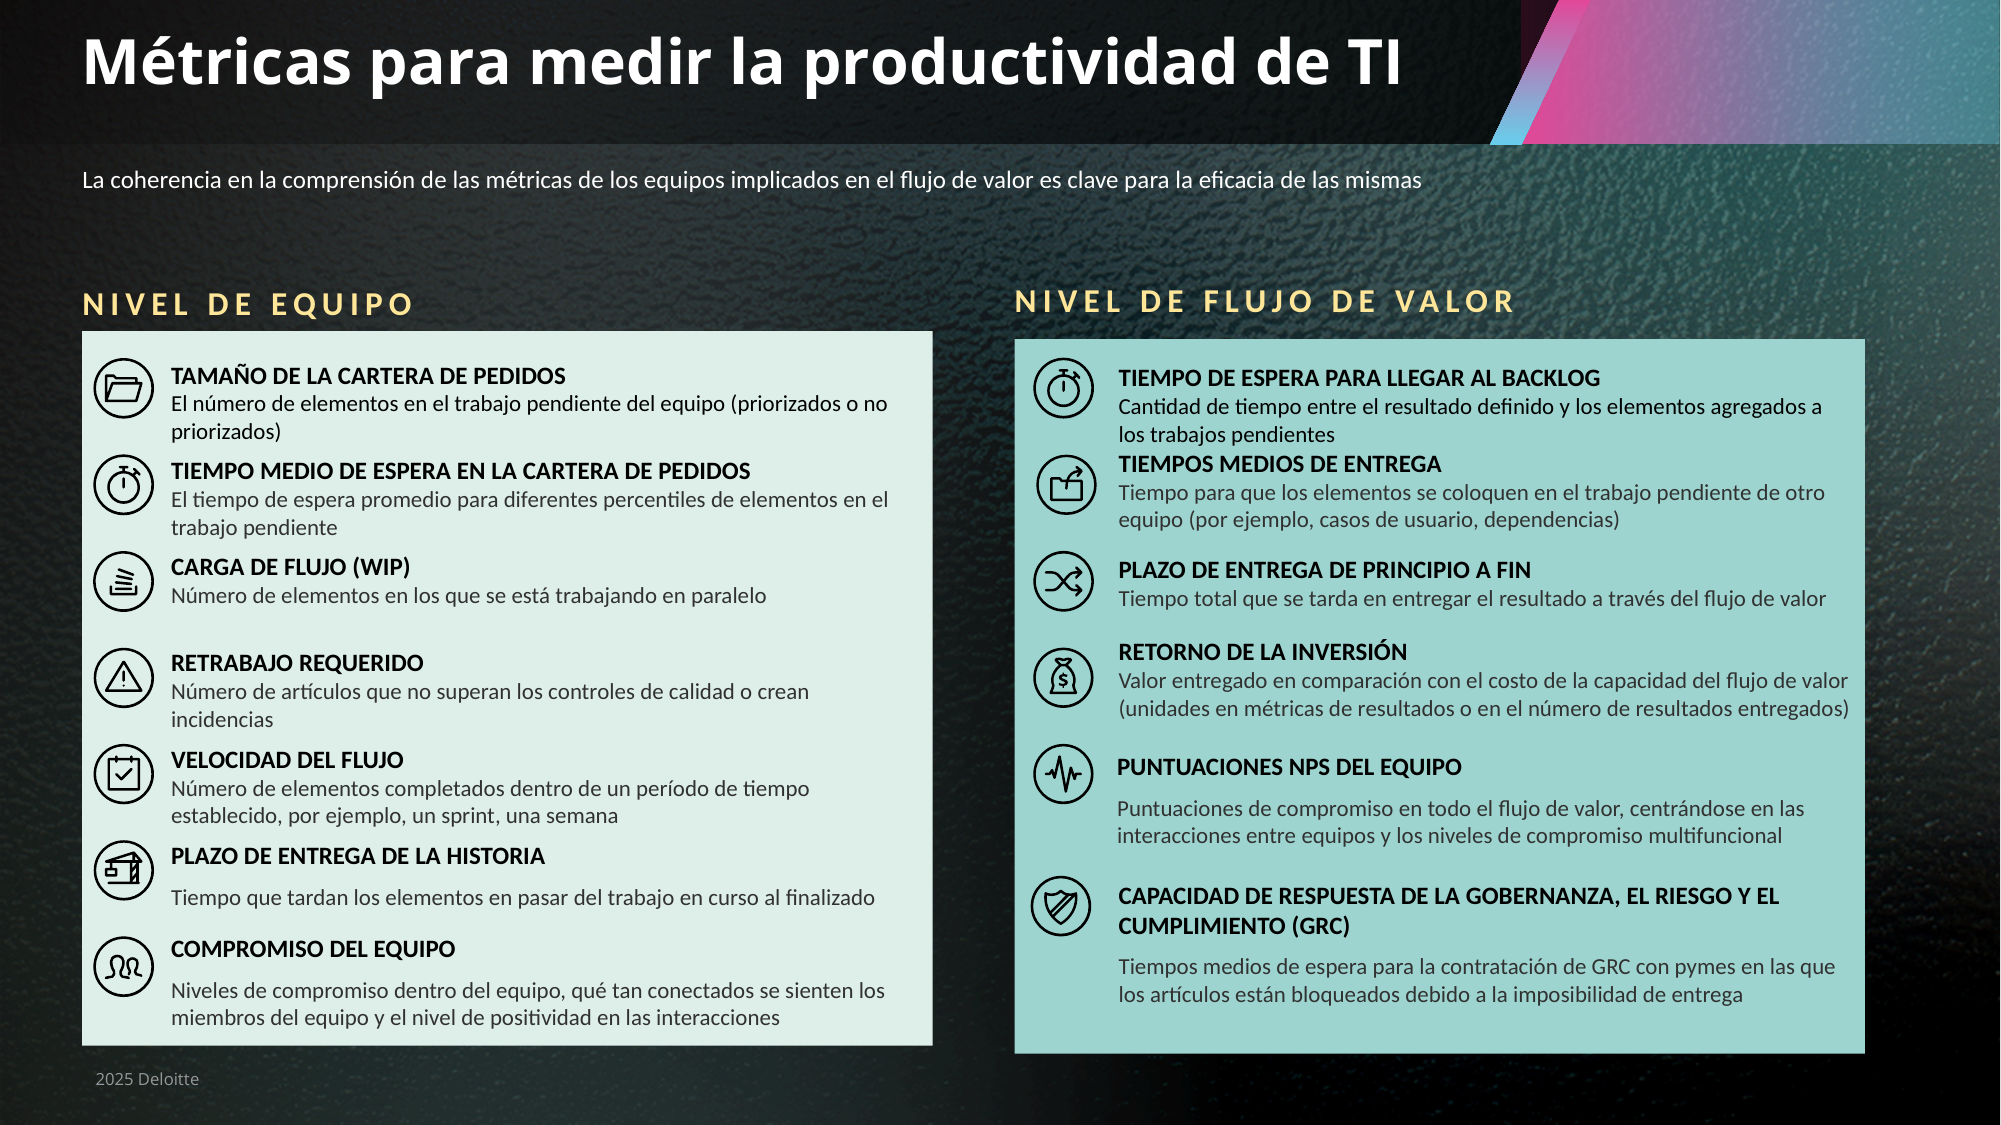

# Métricas para medir la productividad de TI
La coherencia en la comprensión de las métricas de los equipos implicados en el flujo de valor es clave para la eficacia de las mismas
NIVEL DE FLUJO DE VALOR
NIVEL DE EQUIPO

TAMAÑO DE LA CARTERA DE PEDIDOS
El número de elementos en el trabajo pendiente del equipo (priorizados o no priorizados)
TIEMPO DE ESPERA PARA LLEGAR AL BACKLOG
Cantidad de tiempo entre el resultado definido y los elementos agregados a los trabajos pendientes

TIEMPOS MEDIOS DE ENTREGA
Tiempo para que los elementos se coloquen en el trabajo pendiente de otro equipo (por ejemplo, casos de usuario, dependencias)
TIEMPO MEDIO DE ESPERA EN LA CARTERA DE PEDIDOS
El tiempo de espera promedio para diferentes percentiles de elementos en el trabajo pendiente

CARGA DE FLUJO (WIP)
Número de elementos en los que se está trabajando en paralelo
PLAZO DE ENTREGA DE PRINCIPIO A FIN
Tiempo total que se tarda en entregar el resultado a través del flujo de valor

RETORNO DE LA INVERSIÓN
Valor entregado en comparación con el costo de la capacidad del flujo de valor (unidades en métricas de resultados o en el número de resultados entregados)
RETRABAJO REQUERIDO
Número de artículos que no superan los controles de calidad o crean incidencias

VELOCIDAD DEL FLUJO
Número de elementos completados dentro de un período de tiempo establecido, por ejemplo, un sprint, una semana
PUNTUACIONES NPS DEL EQUIPO
Puntuaciones de compromiso en todo el flujo de valor, centrándose en las interacciones entre equipos y los niveles de compromiso multifuncional

PLAZO DE ENTREGA DE LA HISTORIA
Tiempo que tardan los elementos en pasar del trabajo en curso al finalizado

CAPACIDAD DE RESPUESTA DE LA GOBERNANZA, EL RIESGO Y EL CUMPLIMIENTO (GRC)
Tiempos medios de espera para la contratación de GRC con pymes en las que los artículos están bloqueados debido a la imposibilidad de entrega

COMPROMISO DEL EQUIPO
Niveles de compromiso dentro del equipo, qué tan conectados se sienten los miembros del equipo y el nivel de positividad en las interacciones